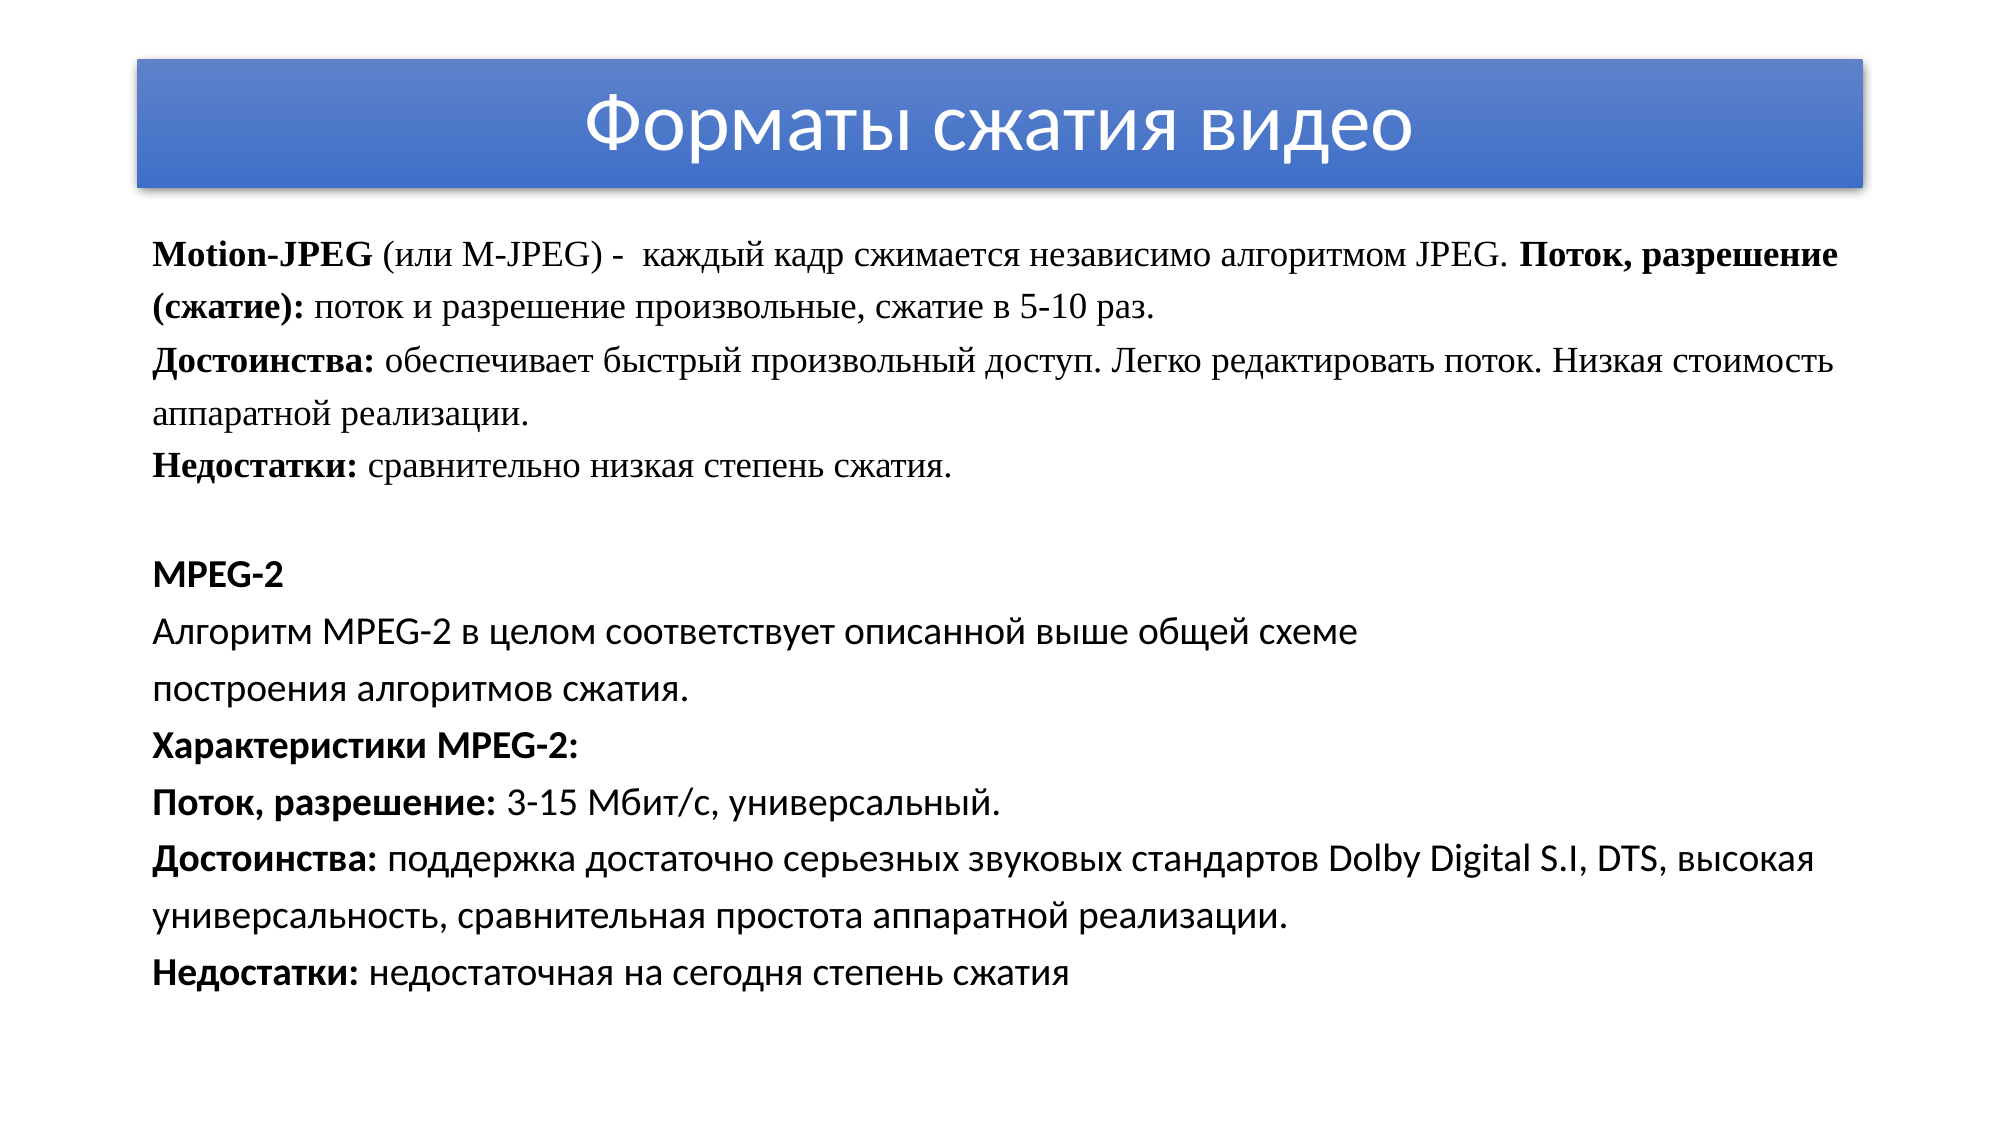

# Форматы сжатия видео
Motion-JPEG (или M-JPEG) -  каждый кадр сжимается независимо алгоритмом JPEG. Поток, разрешение (сжатие): поток и разрешение произвольные, сжатие в 5-10 раз.
Достоинства: обеспечивает быстрый произвольный доступ. Легко редактировать поток. Низкая стоимость аппаратной реализации.
Недостатки: сравнительно низкая степень сжатия.

MPEG-2
Алгоритм MPEG-2 в целом соответствует описанной выше общей схеме
построения алгоритмов сжатия.
Характеристики MPEG-2:
Поток, разрешение: 3-15 Мбит/с, универсальный.
Достоинства: поддержка достаточно серьезных звуковых стандартов Dolby Digital S.I, DTS, высокая универсальность, сравнительная простота аппаратной реализации.
Недостатки: недостаточная на сегодня степень сжатия